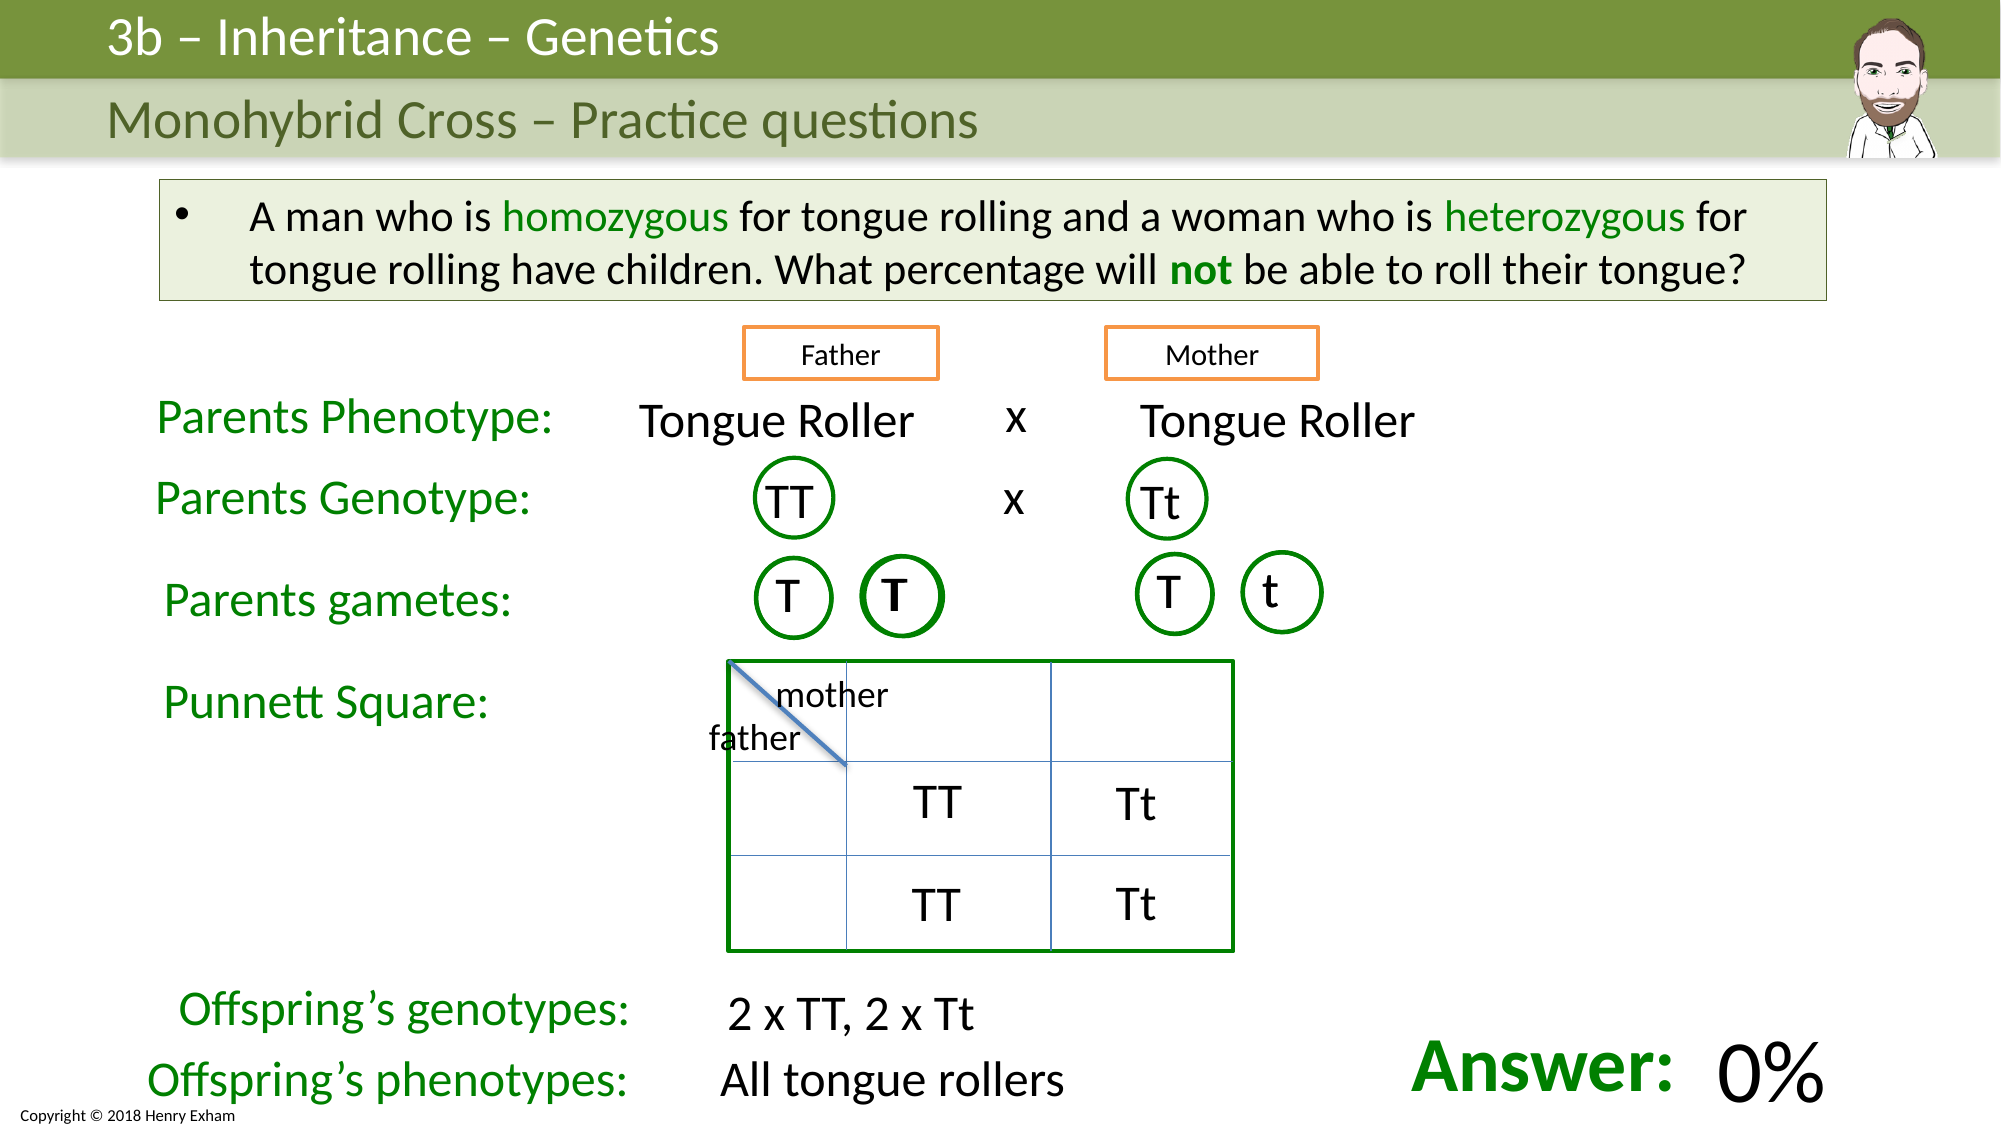

3b – Inheritance – Genetics

Monohybrid Cross – Practice questions
A man who is homozygous for tongue rolling and a woman who is heterozygous for tongue rolling have children. What percentage will not be able to roll their tongue?
Father
Mother
x
Parents Phenotype:
Tongue Roller
Tongue Roller
Parents Genotype:
x

TT
Tt
t

t

T

T

T

T

T

T

Parents gametes:
Punnett Square:

mother
father

TT
Tt
Tt
TT
Offspring’s genotypes:
2 x TT, 2 x Tt
Answer:
0%
Offspring’s phenotypes:
All tongue rollers
20